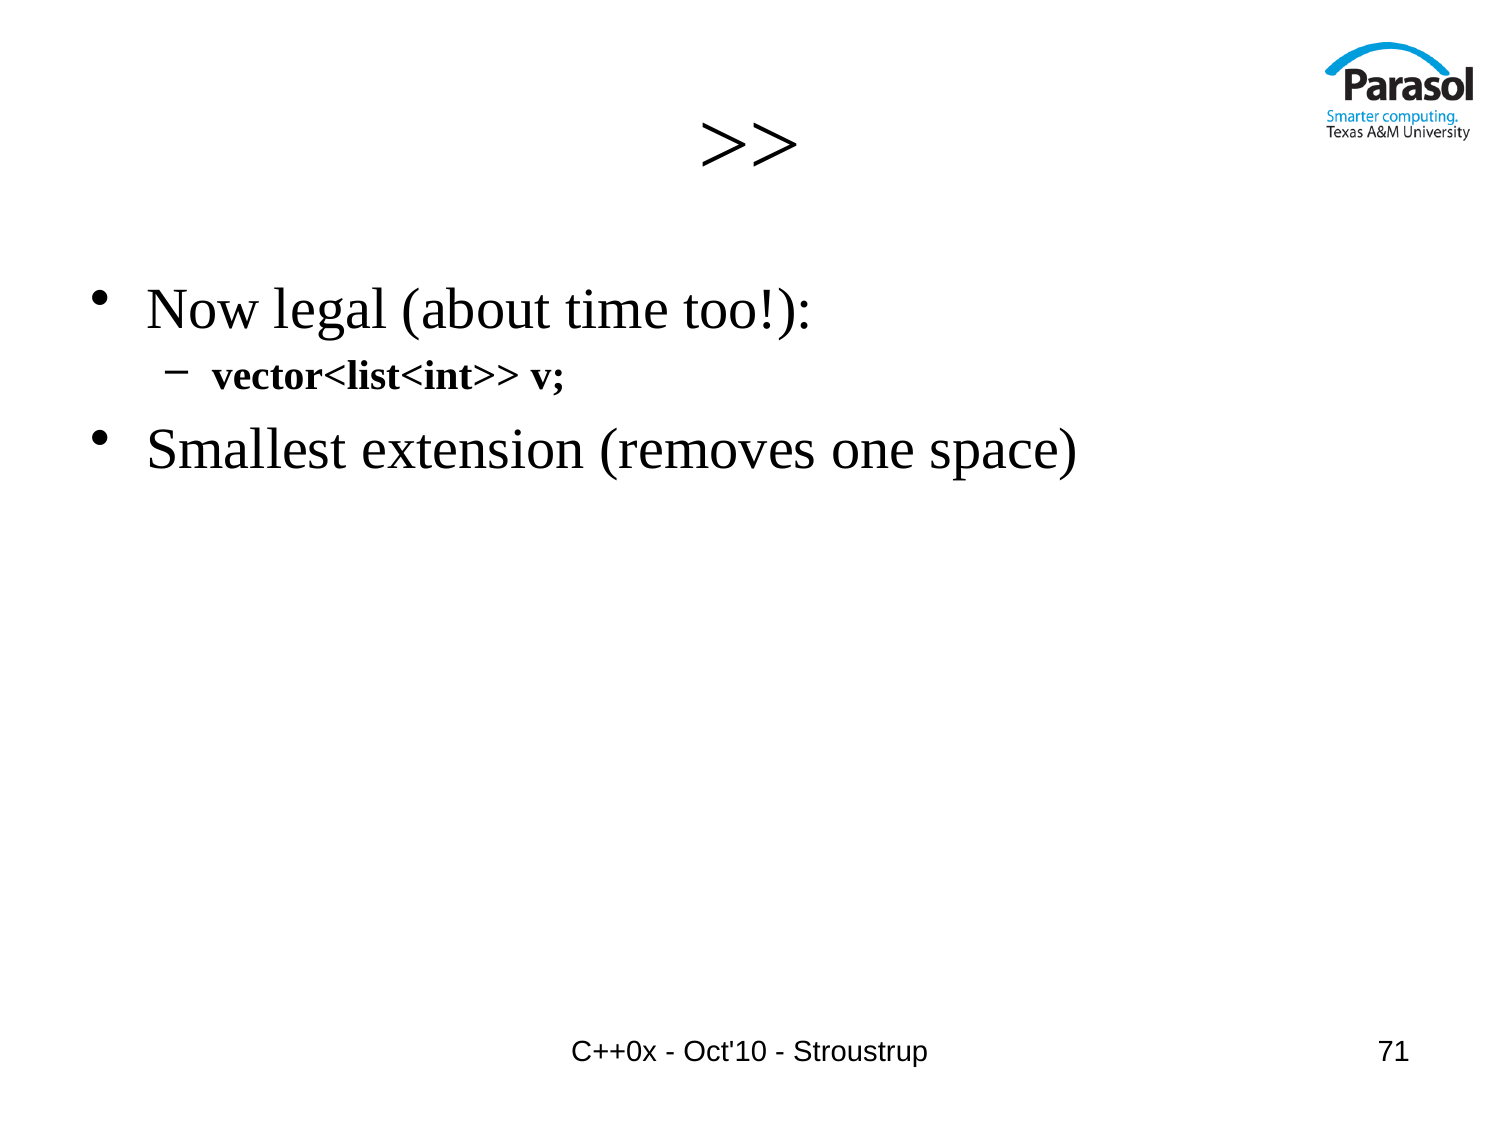

# >>
Now legal (about time too!):
vector<list<int>> v;
Smallest extension (removes one space)
C++0x - Oct'10 - Stroustrup
71